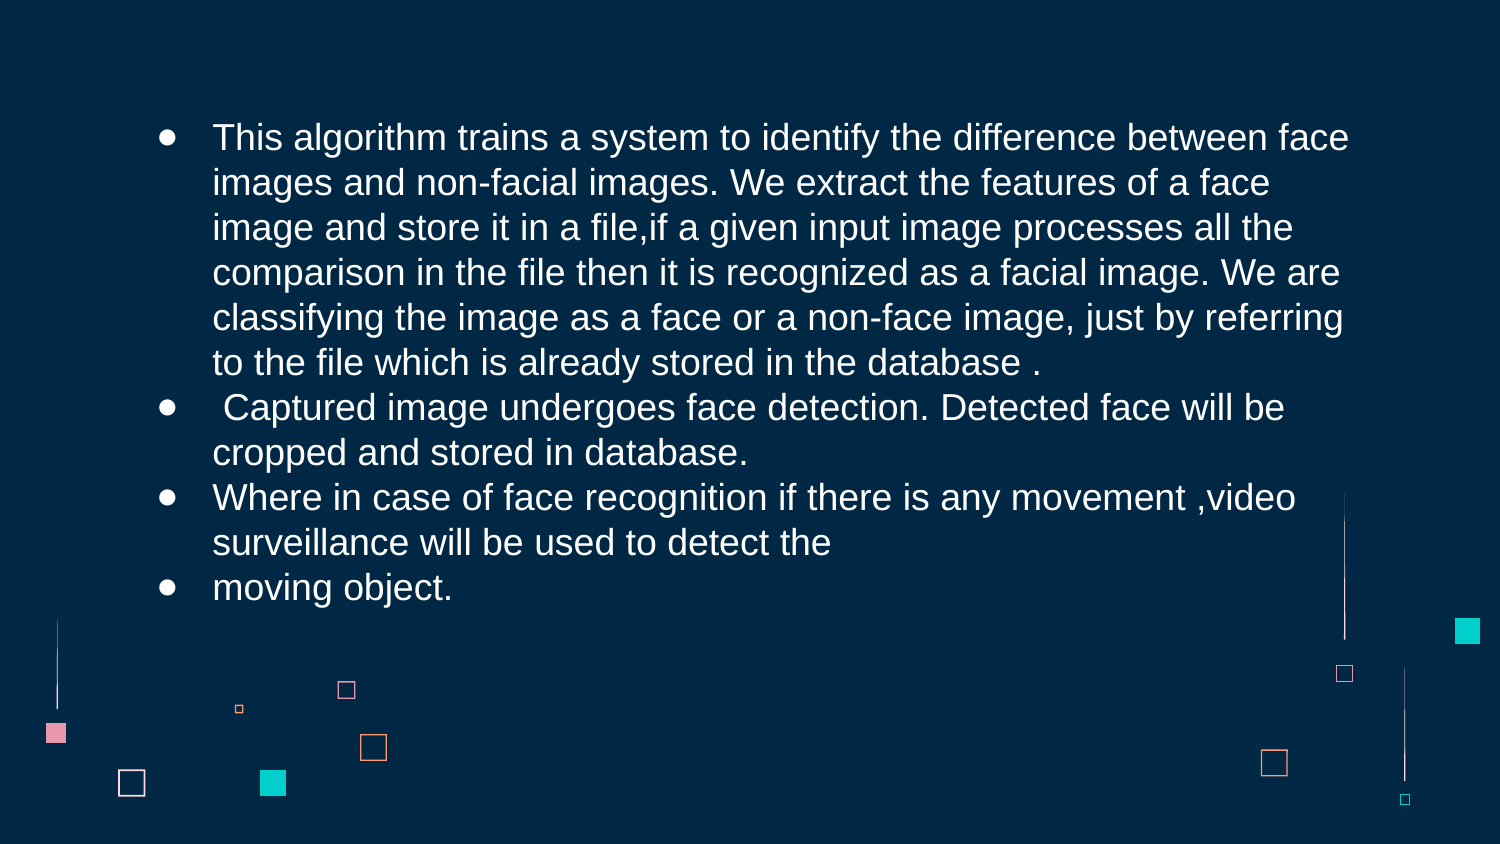

This algorithm trains a system to identify the difference between face images and non-facial images. We extract the features of a face image and store it in a file,if a given input image processes all the comparison in the file then it is recognized as a facial image. We are classifying the image as a face or a non-face image, just by referring to the file which is already stored in the database .
 Captured image undergoes face detection. Detected face will be cropped and stored in database.
Where in case of face recognition if there is any movement ,video surveillance will be used to detect the
moving object.